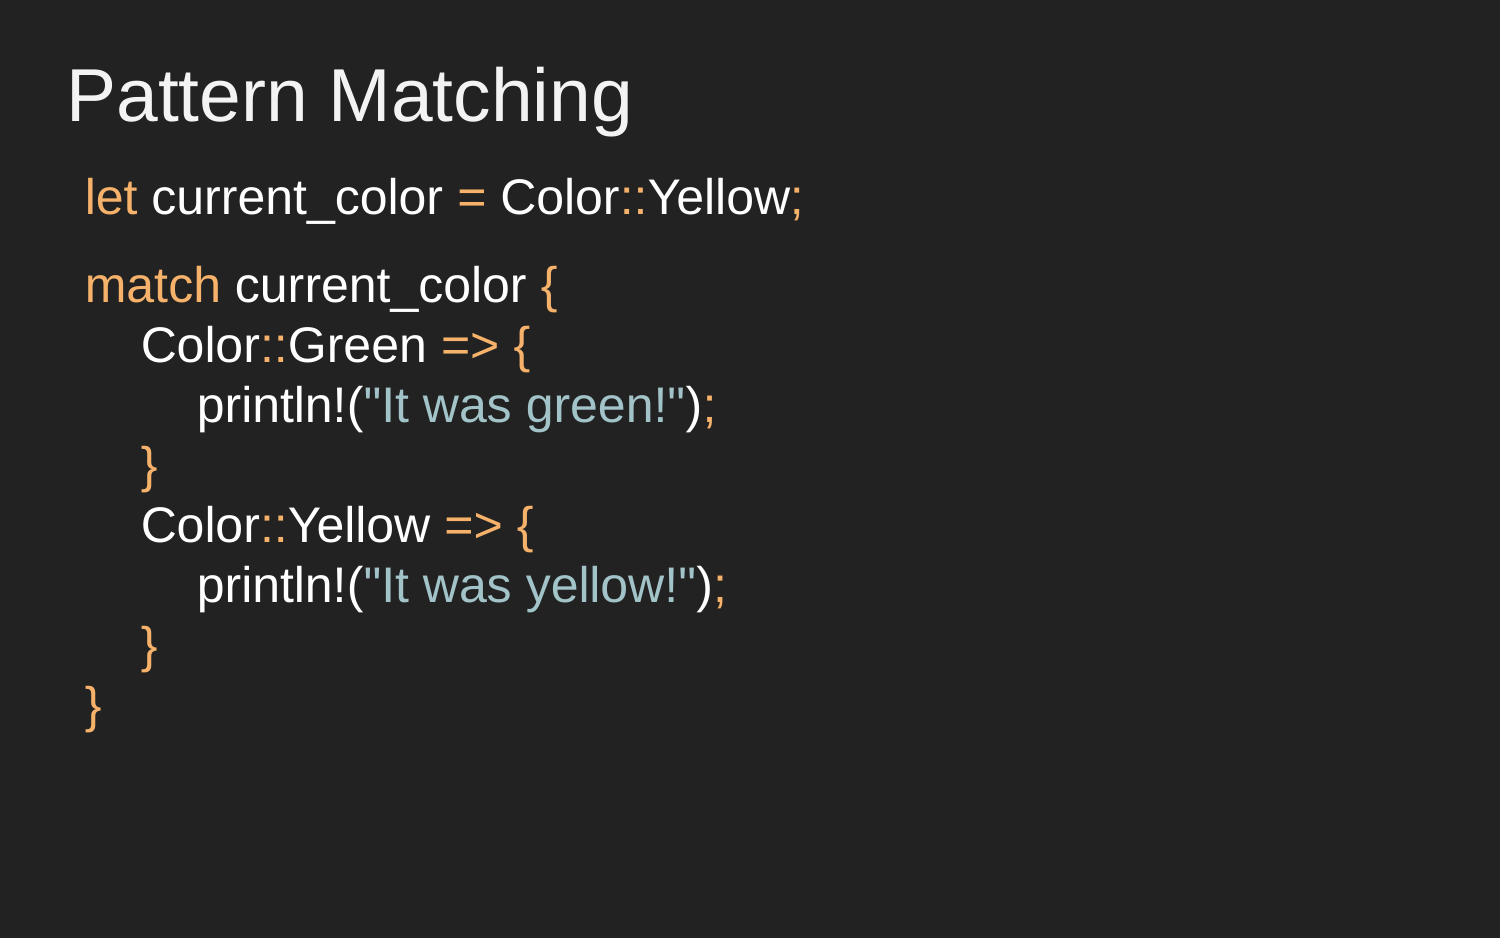

Pattern Matching
let current_color = Color::Yellow;
match current_color {
    Color::Green => {
        println!("It was green!");
    }
    Color::Yellow => {
        println!("It was yellow!");
    }
}